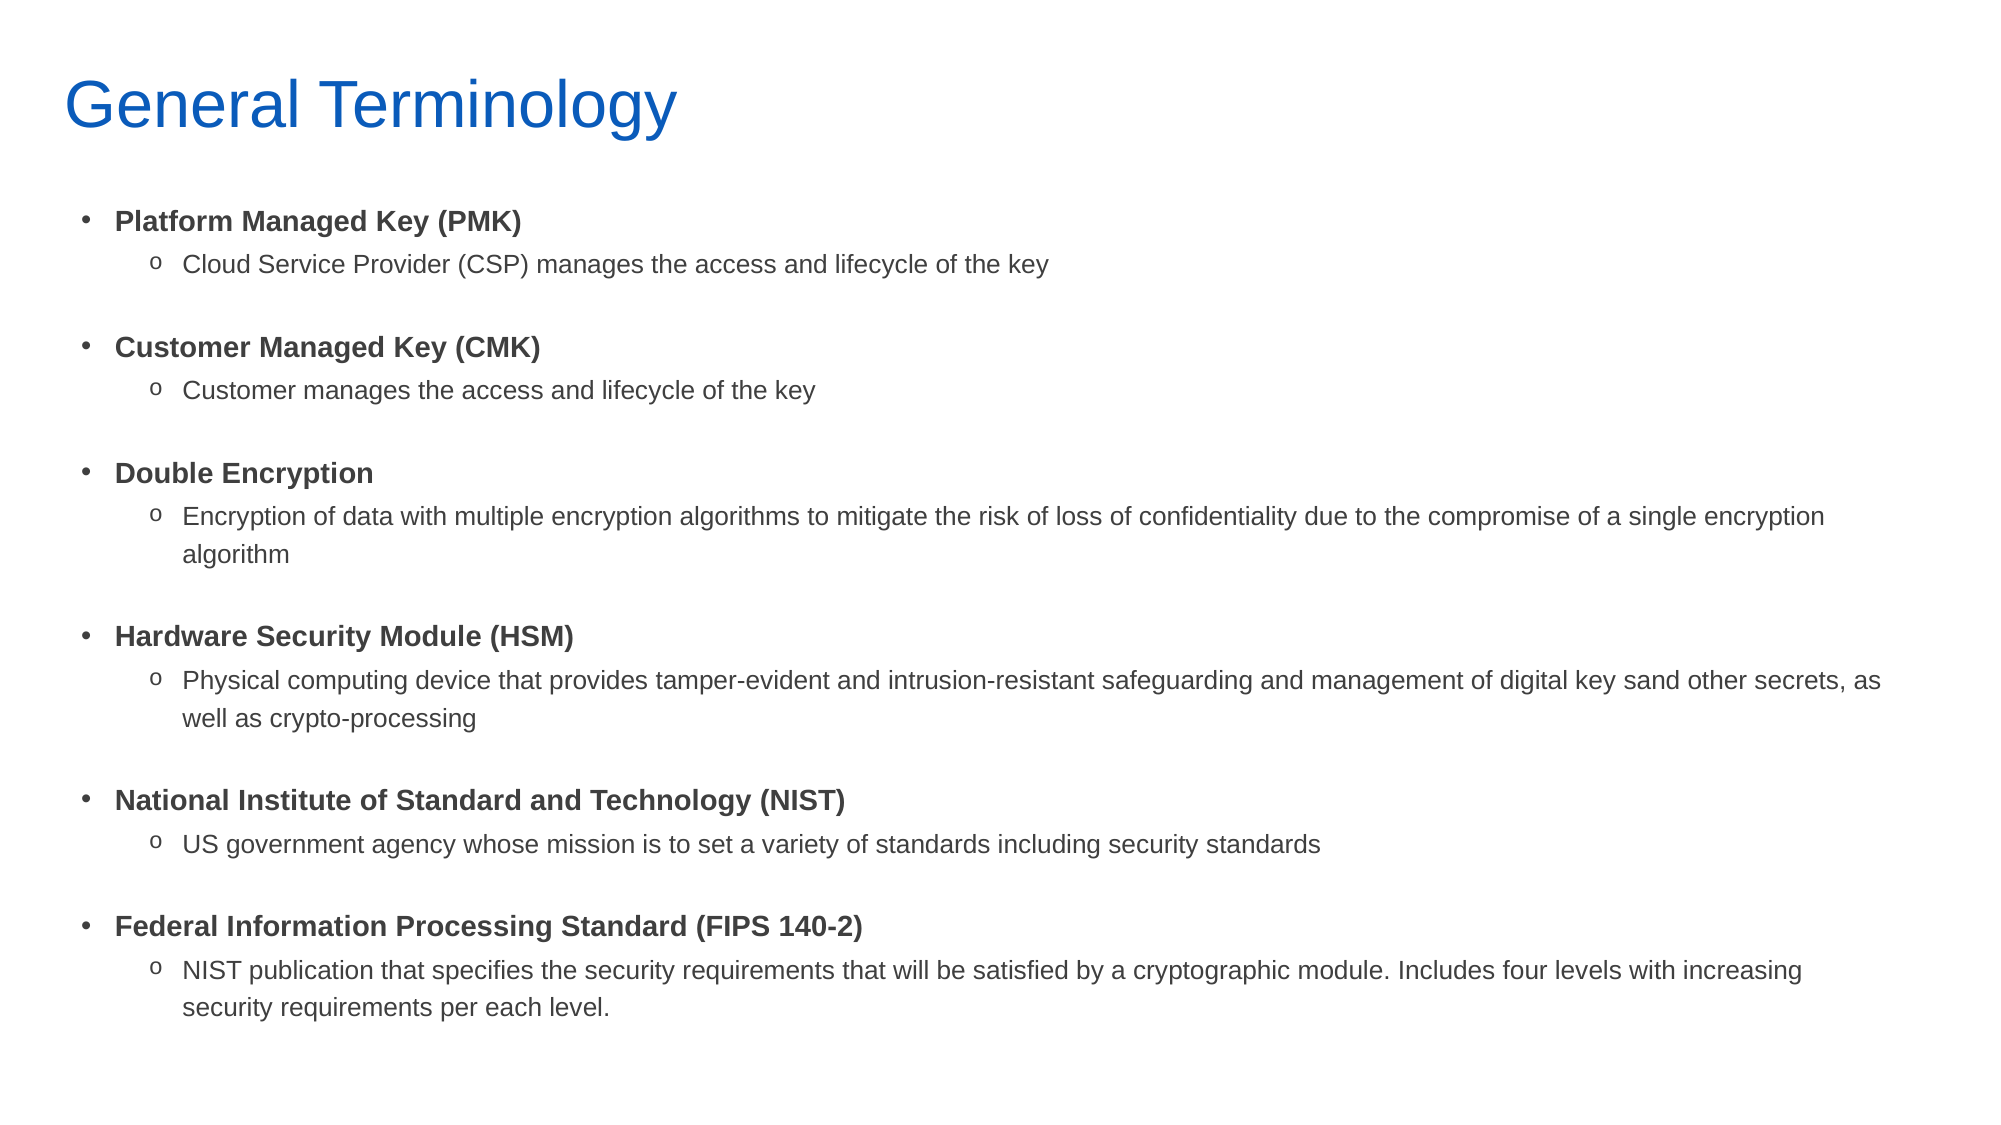

# General Terminology
Platform Managed Key (PMK)
Cloud Service Provider (CSP) manages the access and lifecycle of the key
Customer Managed Key (CMK)
Customer manages the access and lifecycle of the key
Double Encryption
Encryption of data with multiple encryption algorithms to mitigate the risk of loss of confidentiality due to the compromise of a single encryption algorithm
Hardware Security Module (HSM)
Physical computing device that provides tamper-evident and intrusion-resistant safeguarding and management of digital key sand other secrets, as well as crypto-processing
National Institute of Standard and Technology (NIST)
US government agency whose mission is to set a variety of standards including security standards
Federal Information Processing Standard (FIPS 140-2)
NIST publication that specifies the security requirements that will be satisfied by a cryptographic module. Includes four levels with increasing security requirements per each level.